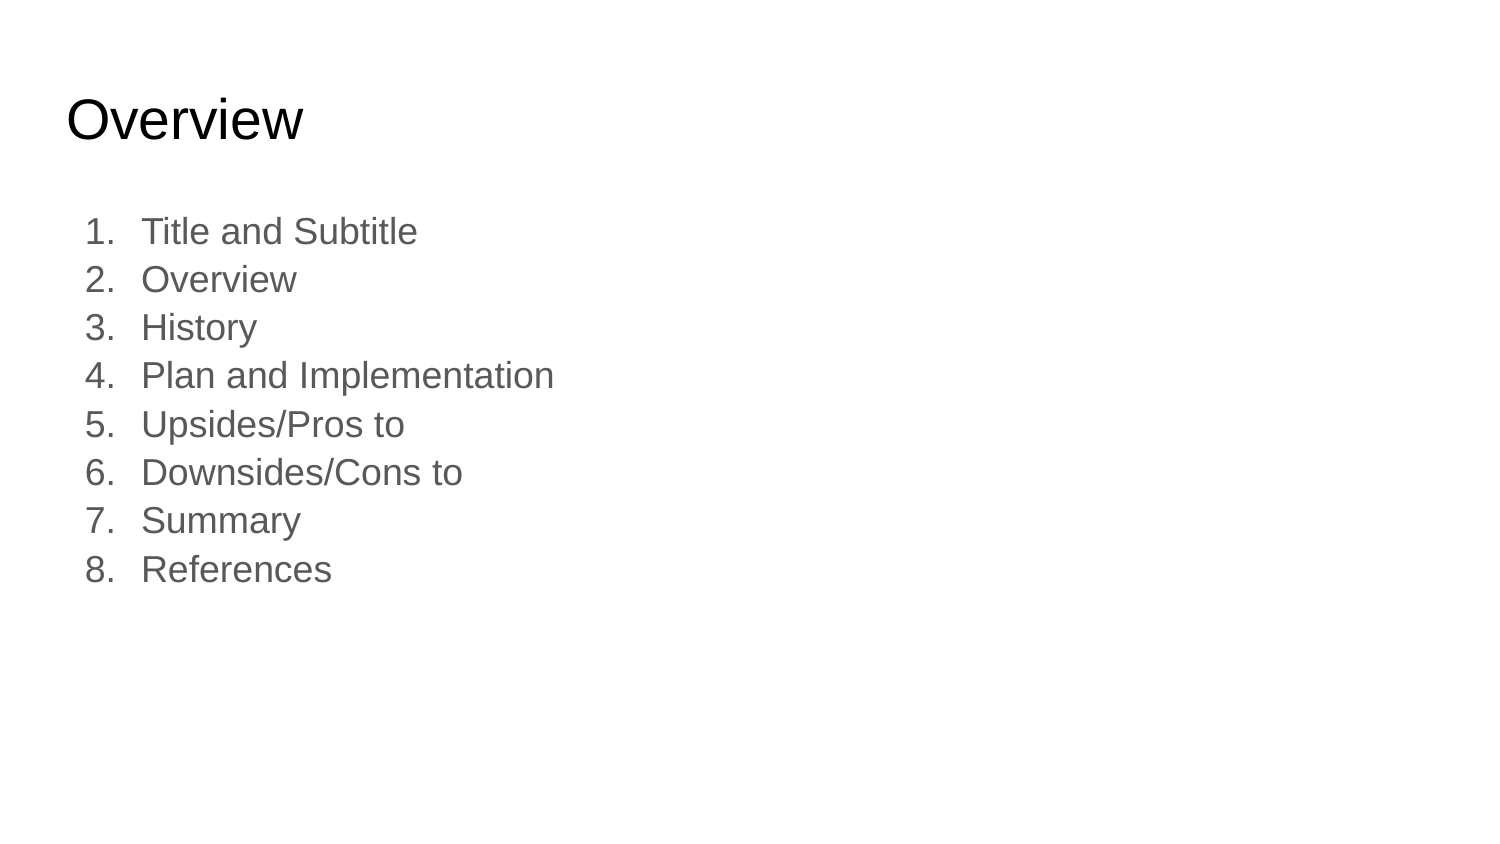

# Overview
Title and Subtitle
Overview
History
Plan and Implementation
Upsides/Pros to
Downsides/Cons to
Summary
References